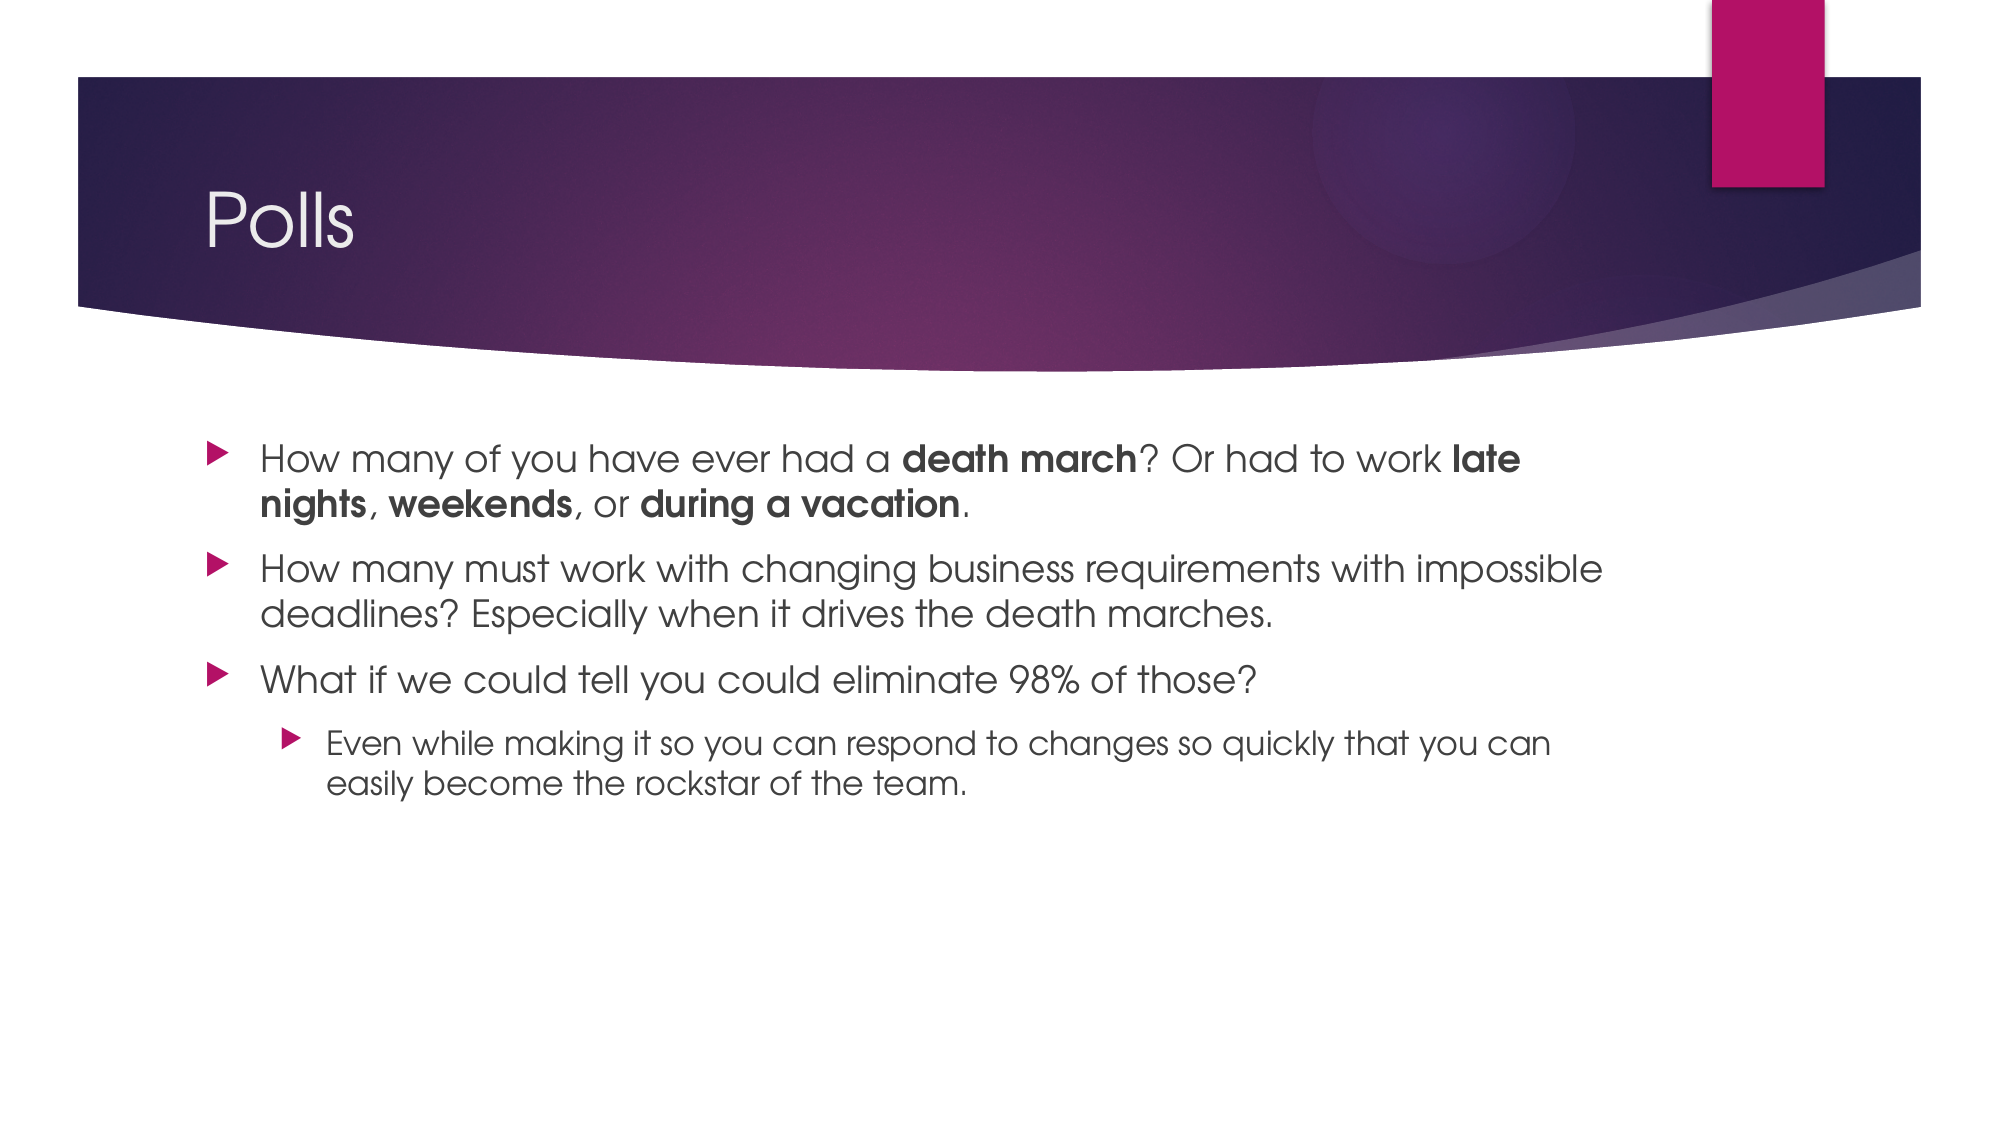

# Polls
How many of you have ever had a death march? Or had to work late nights, weekends, or during a vacation.
How many must work with changing business requirements with impossible deadlines? Especially when it drives the death marches.
What if we could tell you could eliminate 98% of those?
Even while making it so you can respond to changes so quickly that you can easily become the rockstar of the team.